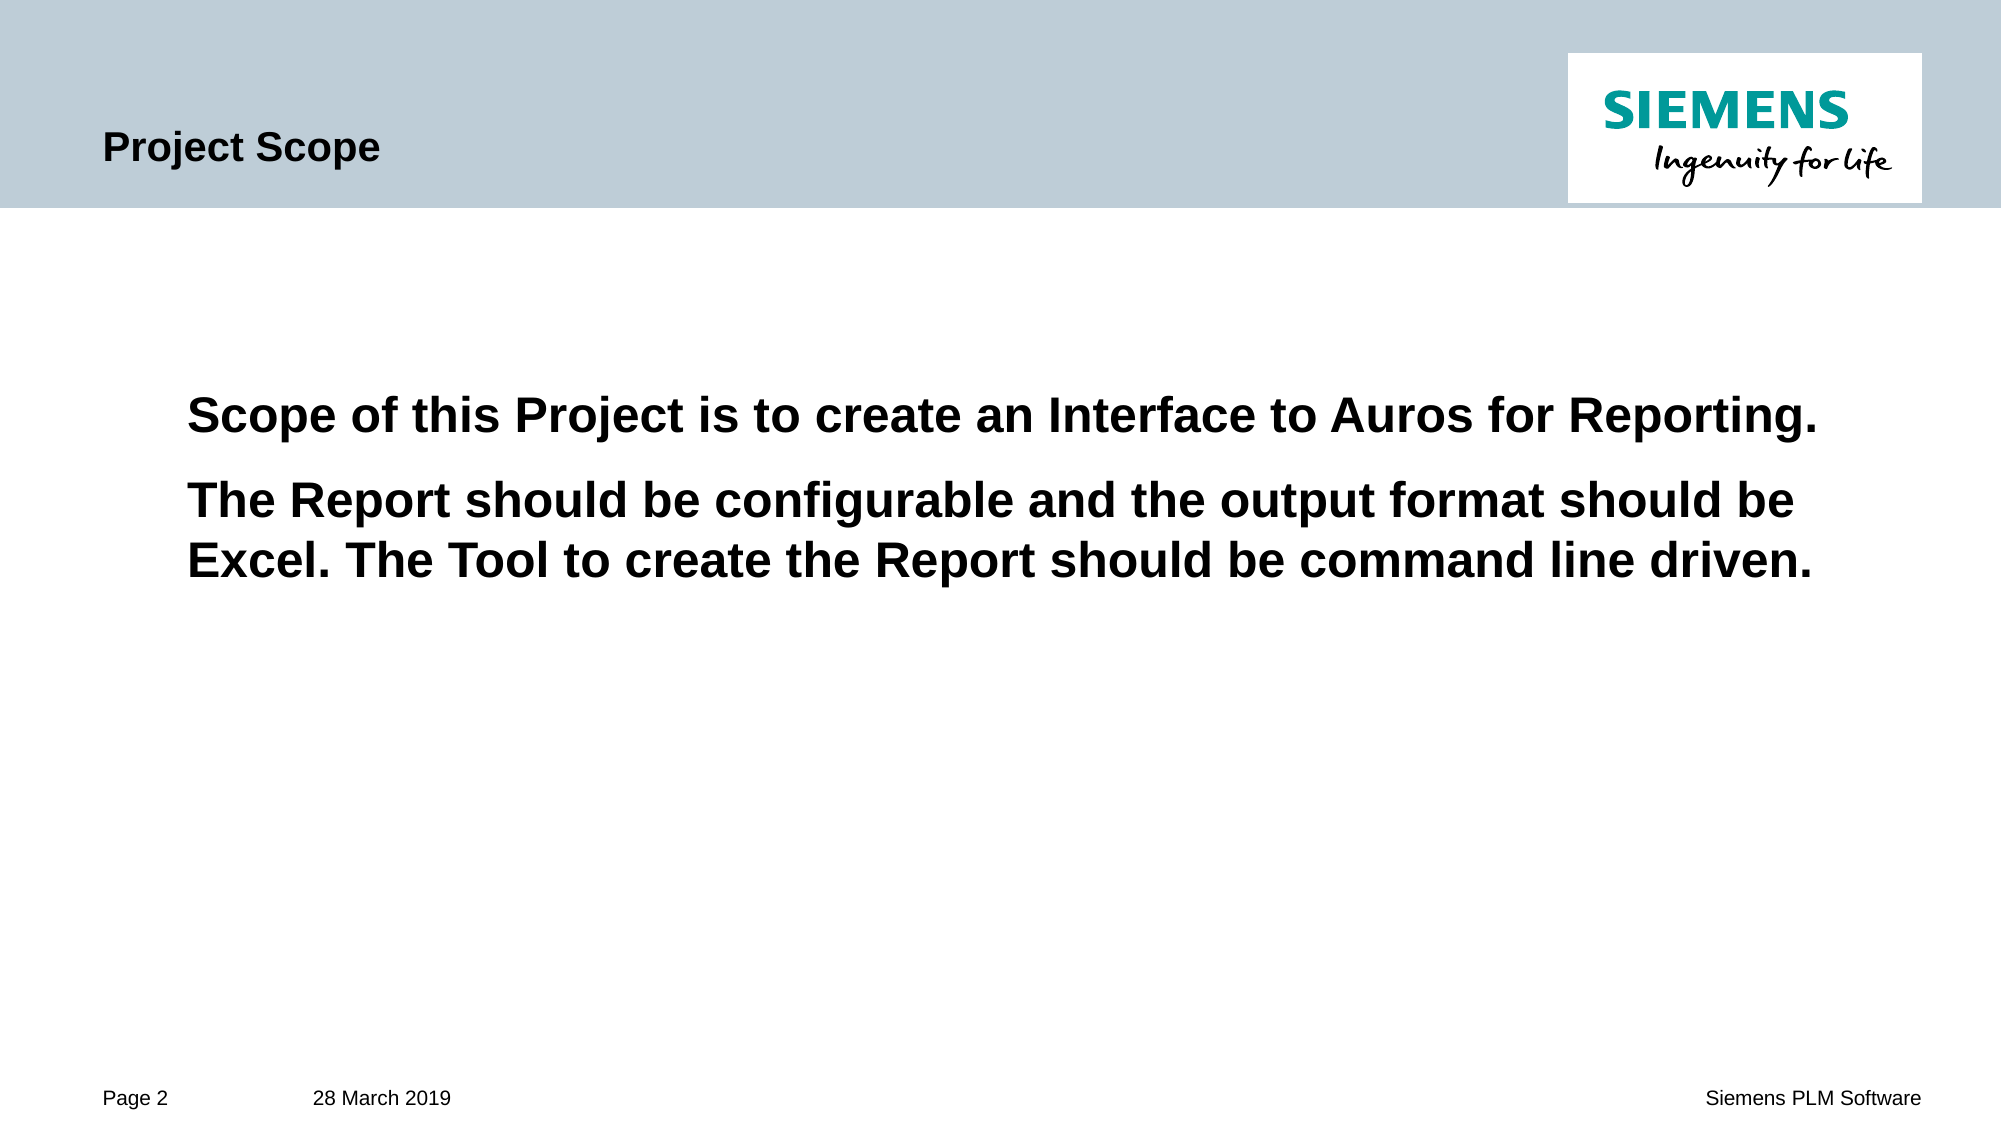

# Project Scope
Scope of this Project is to create an Interface to Auros for Reporting.
The Report should be configurable and the output format should be Excel. The Tool to create the Report should be command line driven.